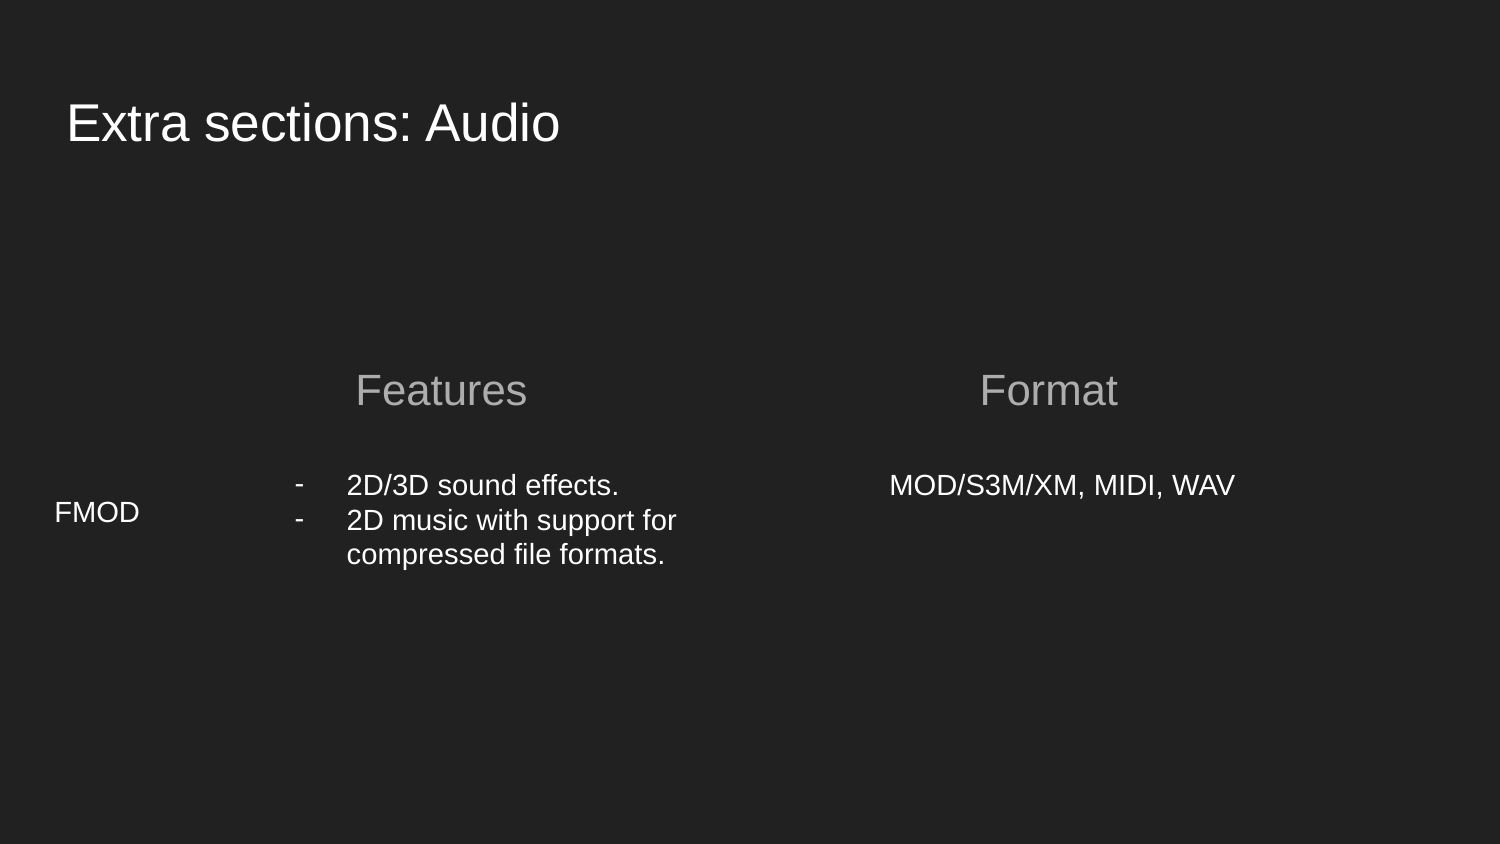

# Extra sections: Audio

Features                                     Format
2D/3D sound effects.
2D music with support for compressed file formats.
MOD/S3M/XM, MIDI, WAV
FMOD